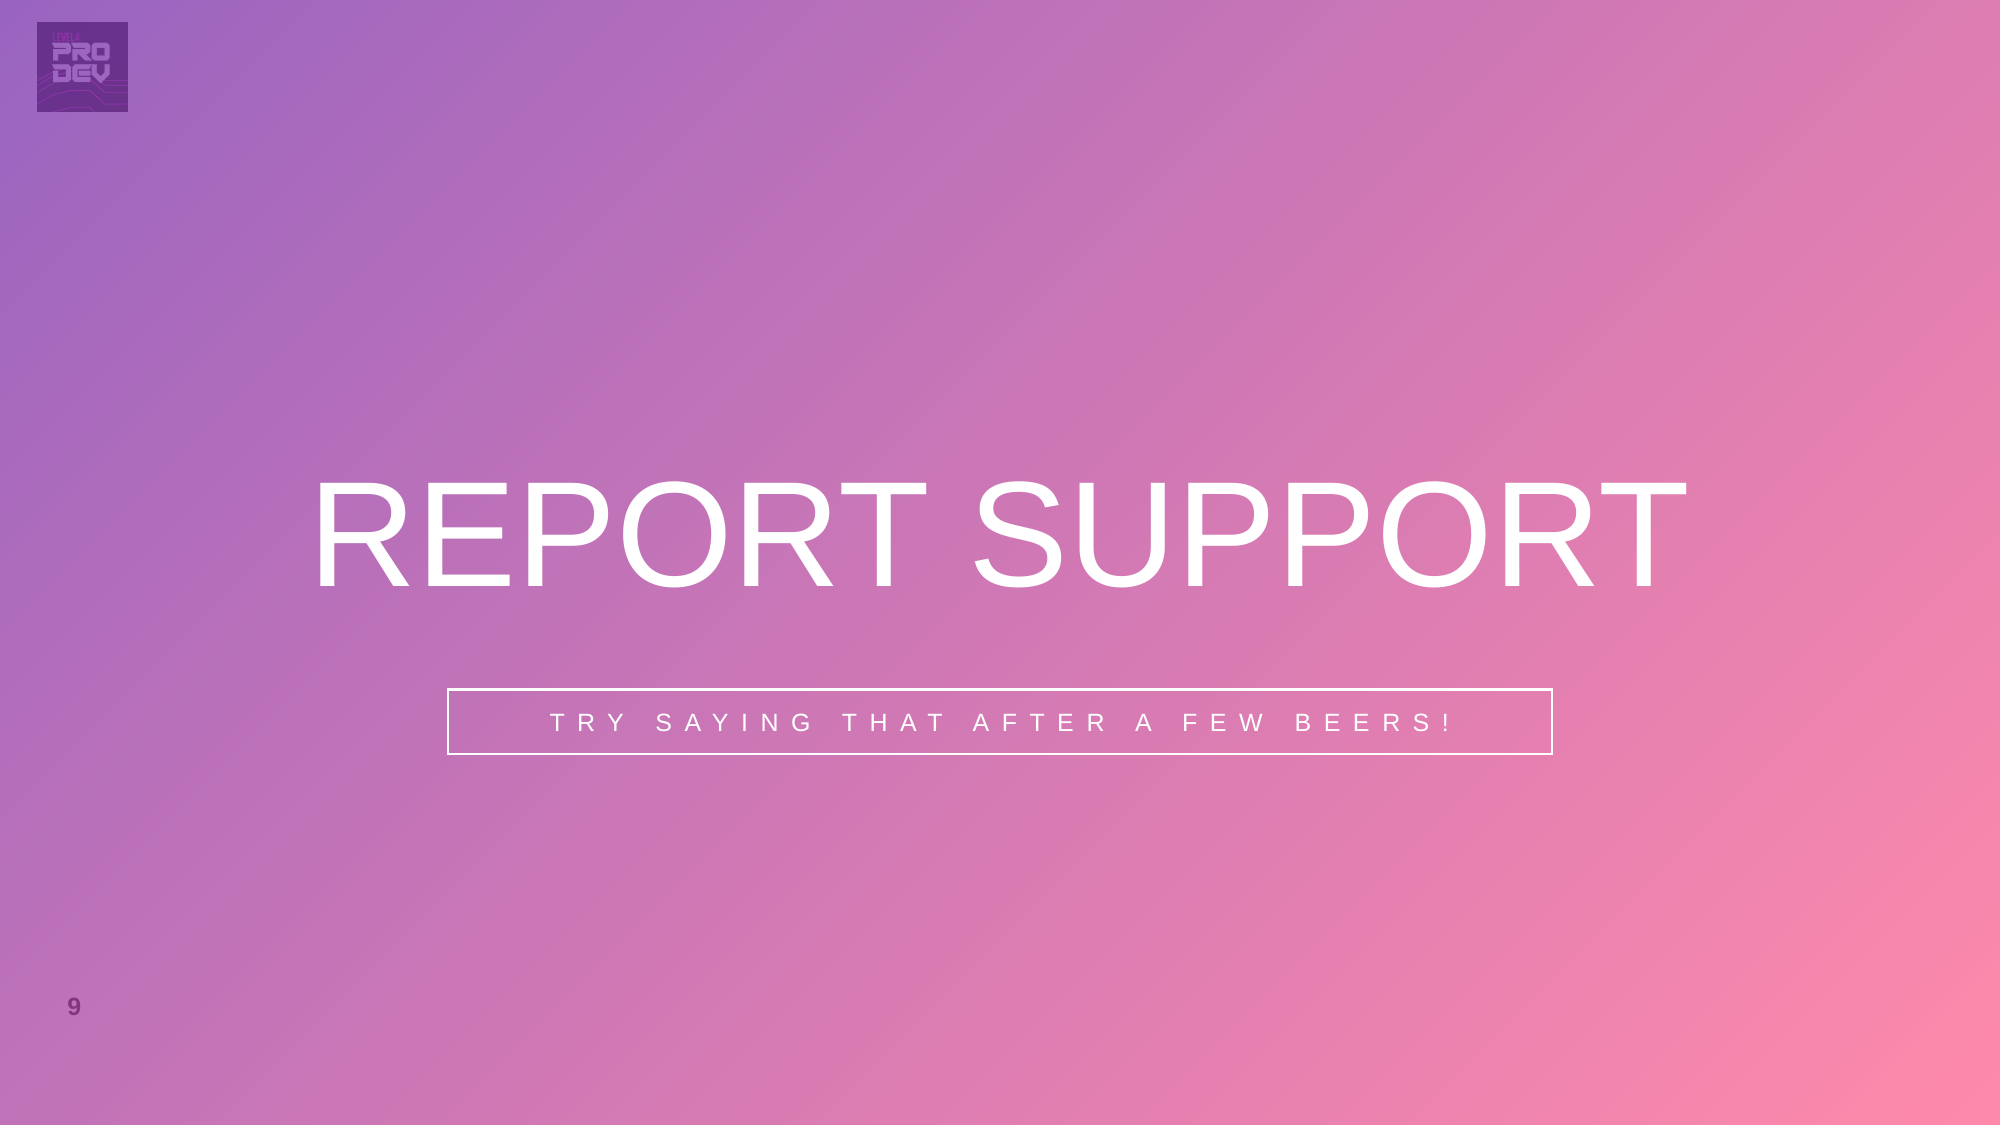

REPORT SUPPORT
TRY SAYING THAT AFTER A FEW BEERS!